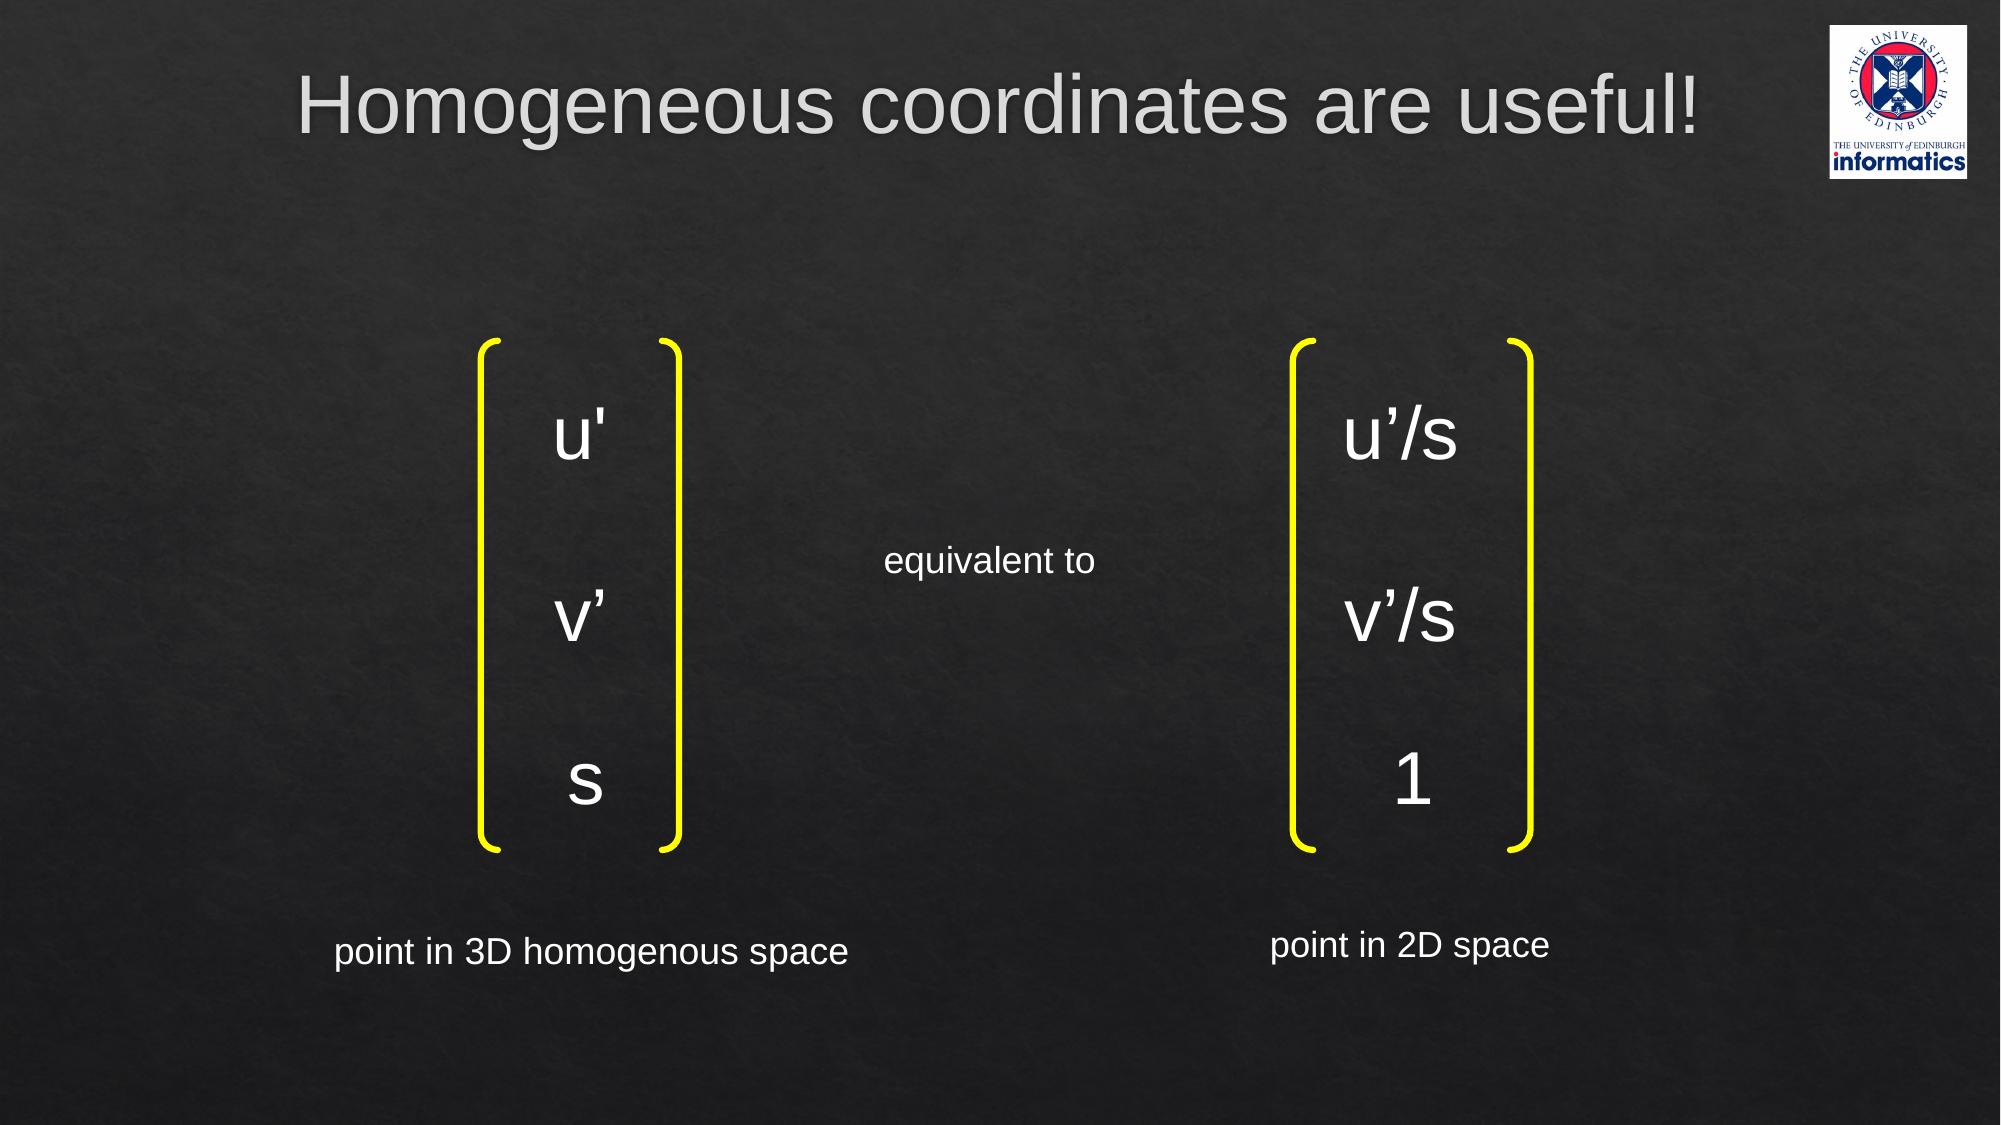

# Homogeneous coordinates are useful!

u'
u’/s
equivalent to
v’
v’/s
s
1
point in 2D space
point in 3D homogenous space